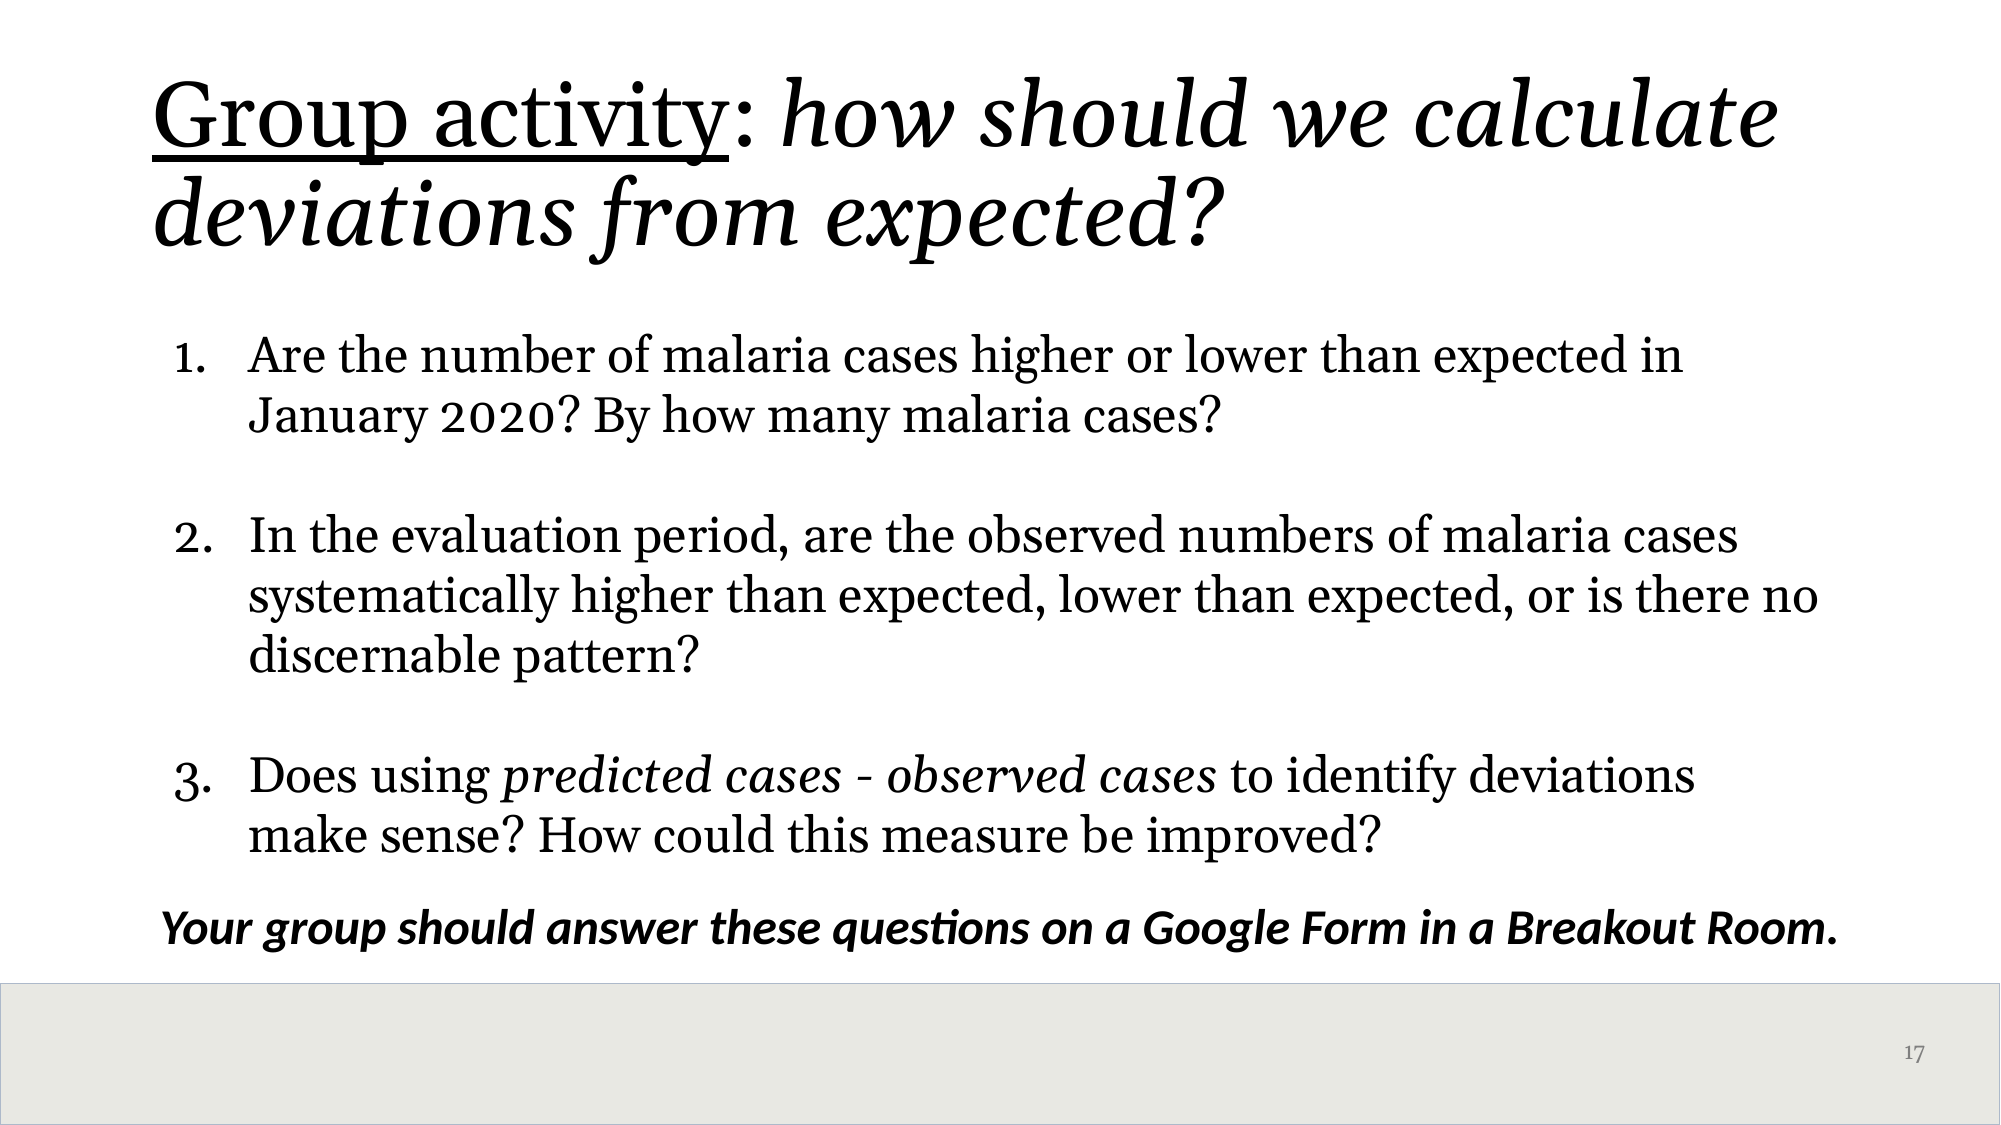

Group activity: how should we calculate deviations from expected?
Are the number of malaria cases higher or lower than expected in January 2020? By how many malaria cases?
In the evaluation period, are the observed numbers of malaria cases systematically higher than expected, lower than expected, or is there no discernable pattern?
Does using predicted cases - observed cases to identify deviations make sense? How could this measure be improved?
Your group should answer these questions on a Google Form in a Breakout Room.